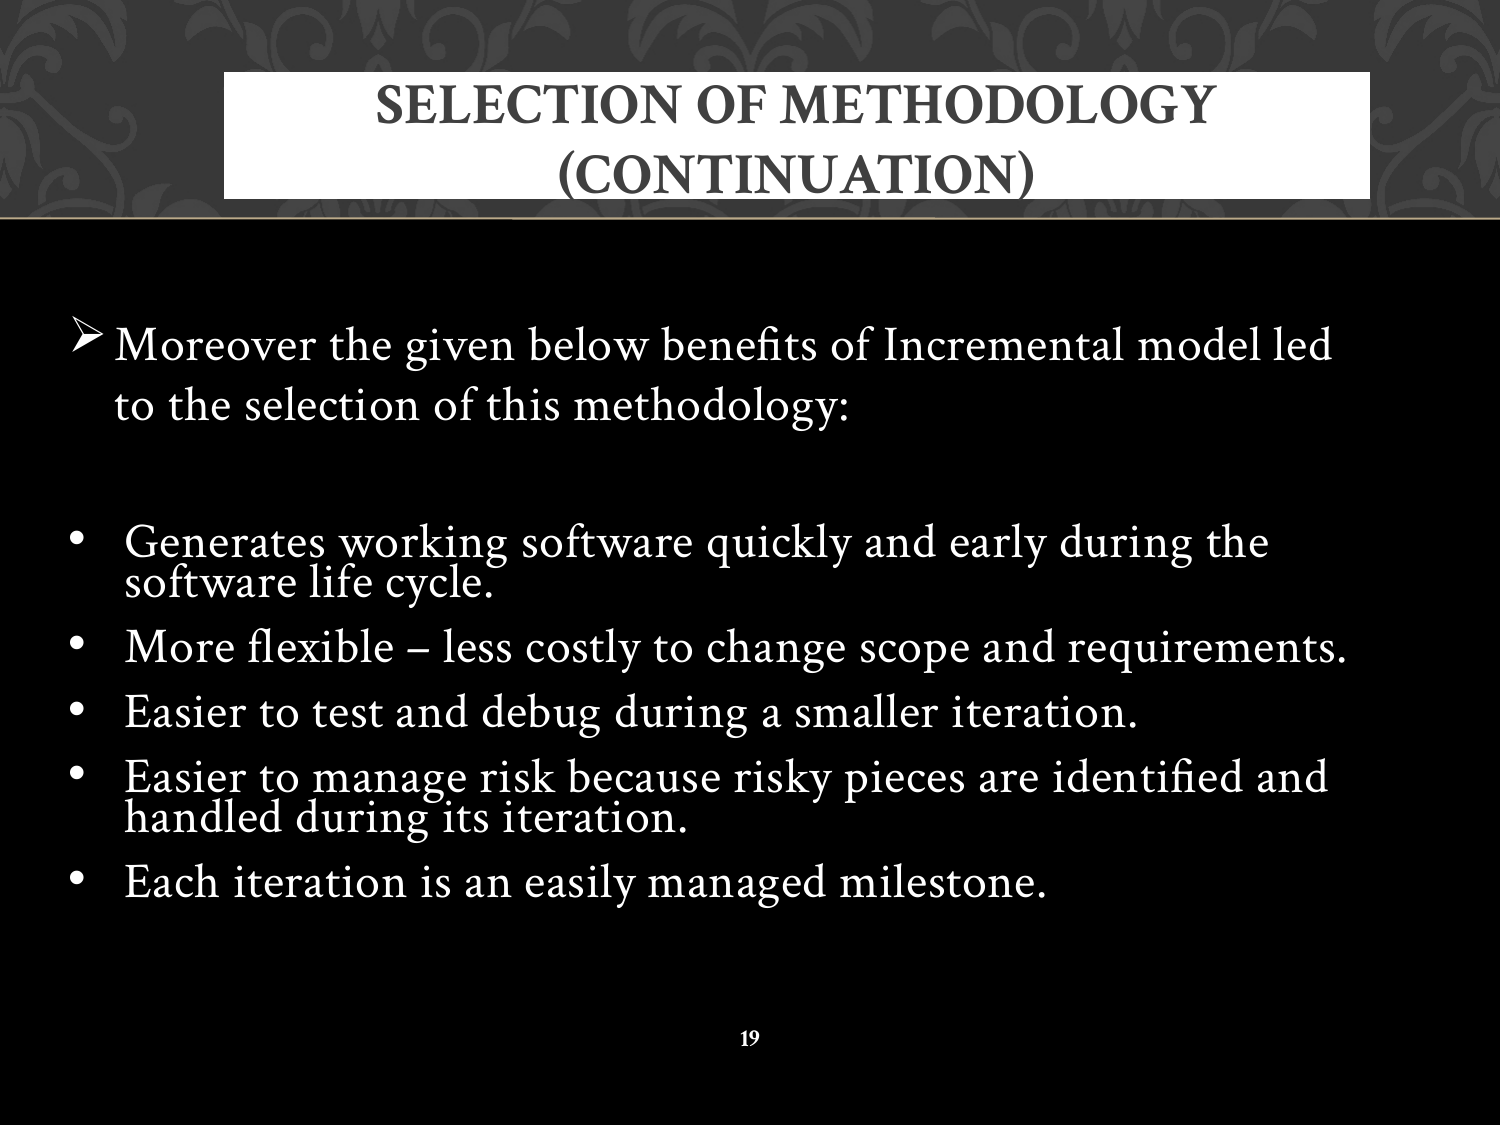

# Selection of Methodology (Continuation)
Moreover the given below benefits of Incremental model led to the selection of this methodology:

Generates working software quickly and early during the software life cycle.
More flexible – less costly to change scope and requirements.
Easier to test and debug during a smaller iteration.
Easier to manage risk because risky pieces are identified and handled during its iteration.
Each iteration is an easily managed milestone.

19